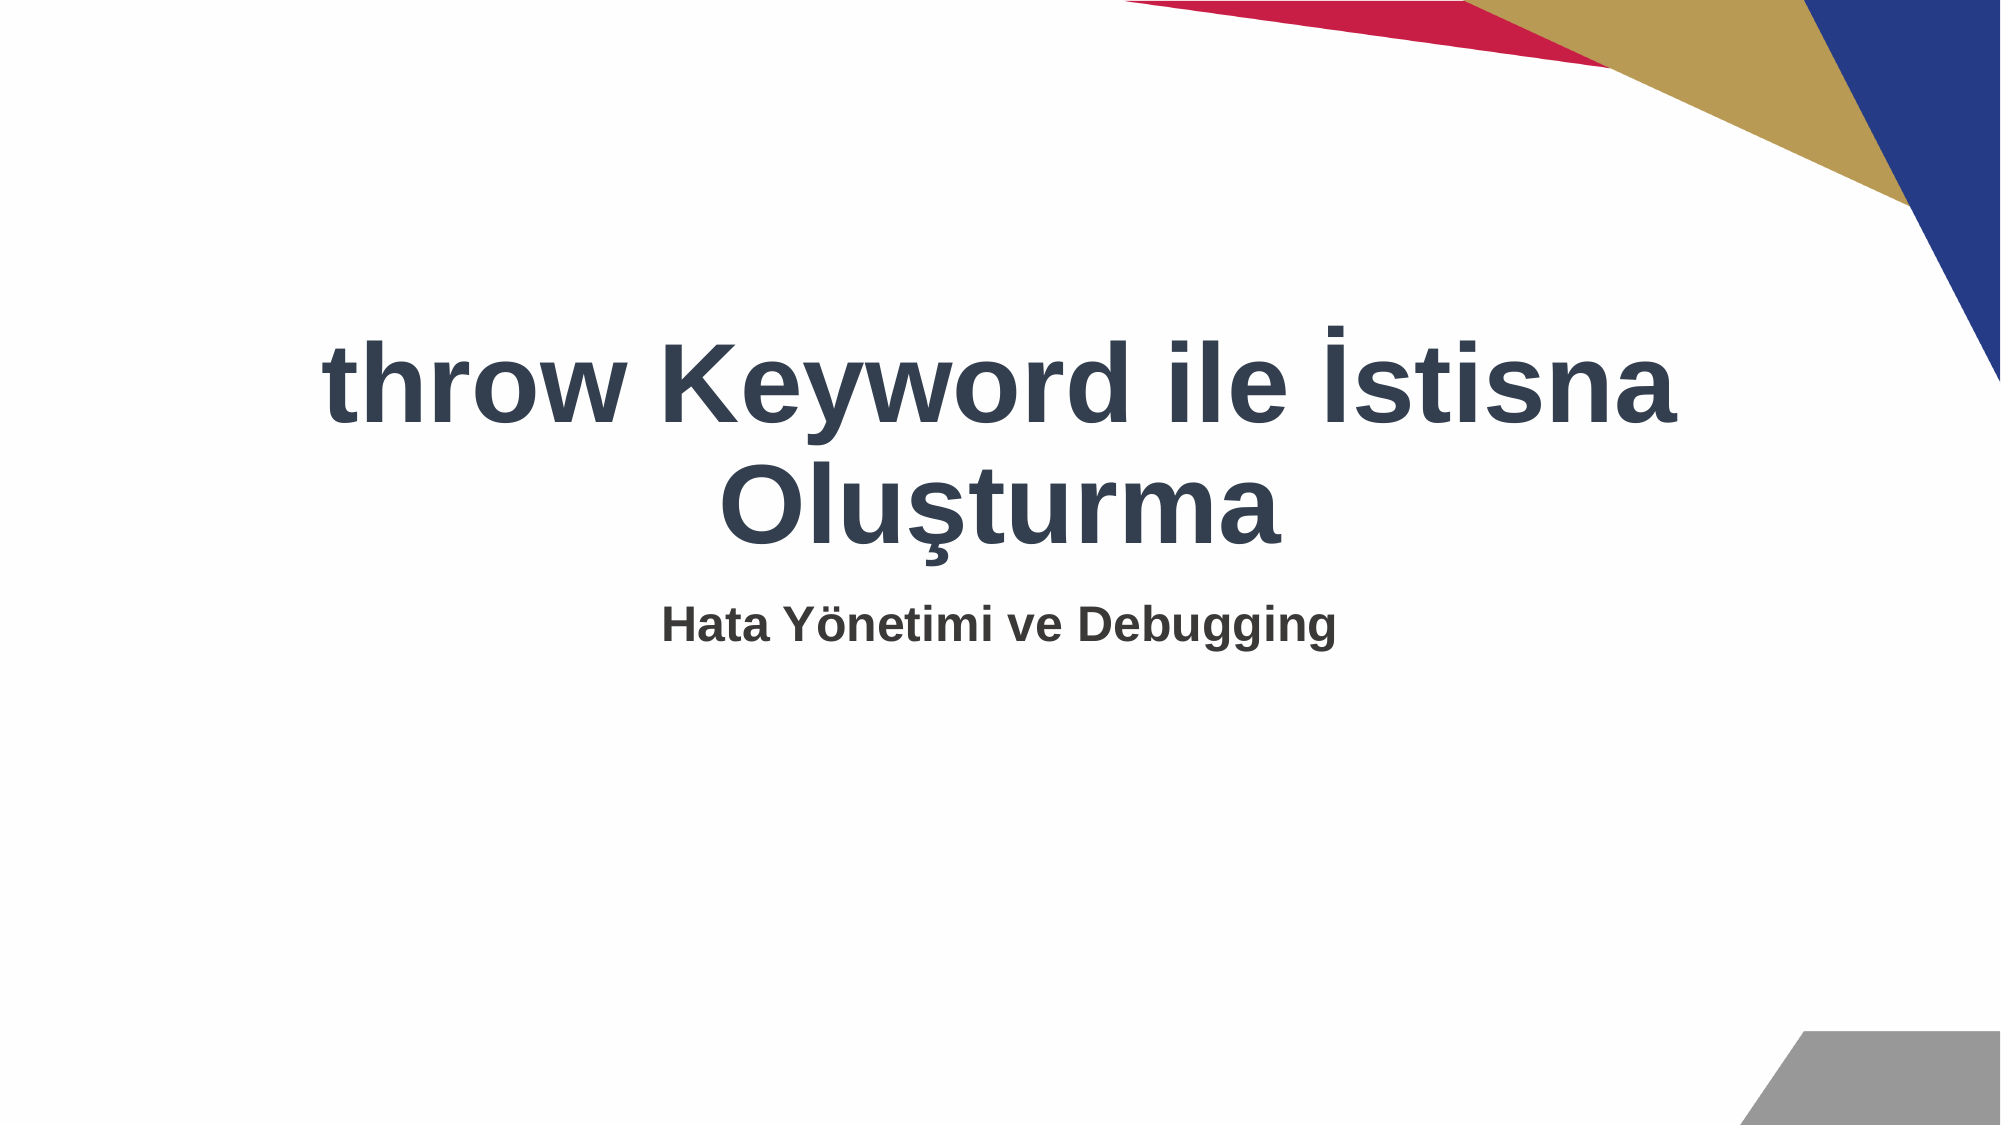

# throw Keyword ile İstisna Oluşturma
Hata Yönetimi ve Debugging